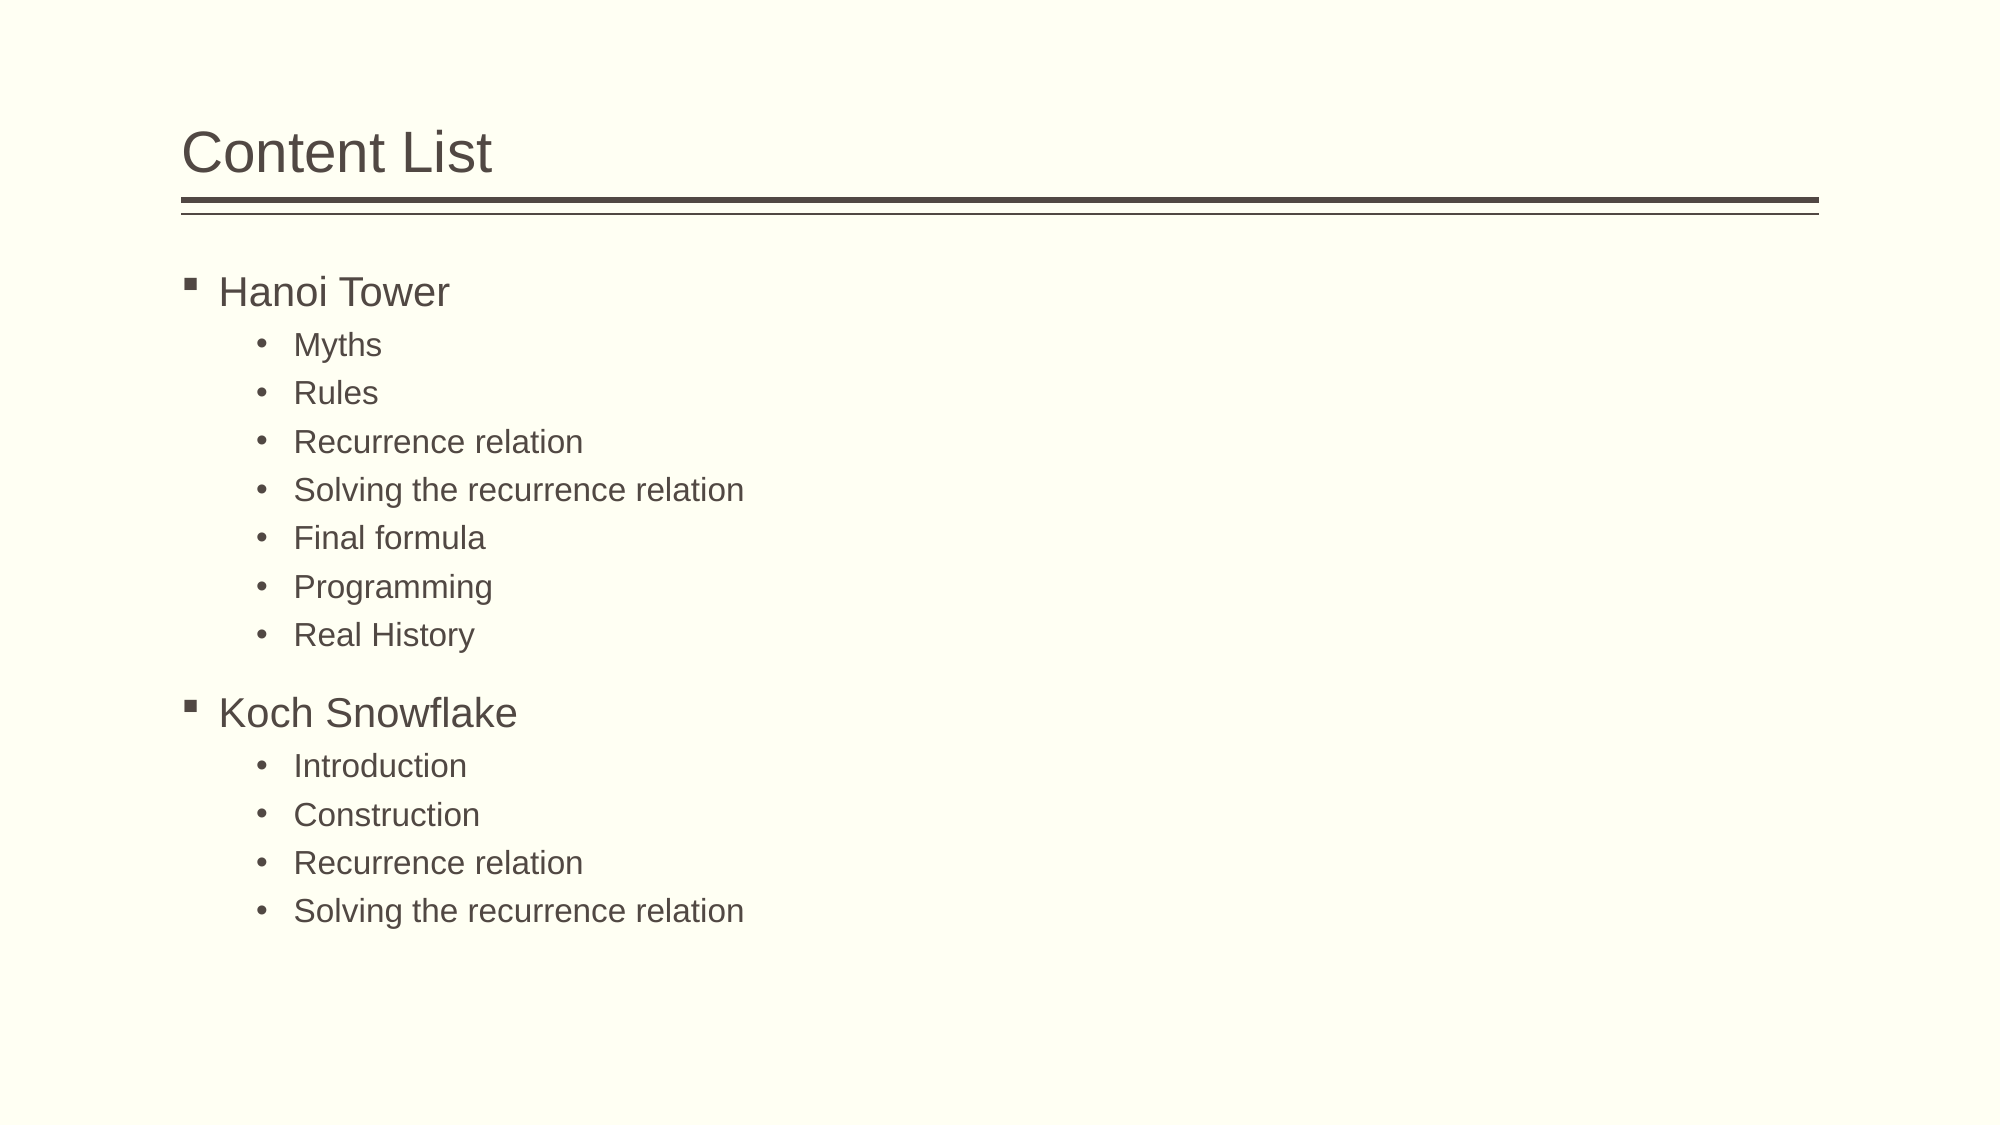

# Content List
Hanoi Tower
Myths
Rules
Recurrence relation
Solving the recurrence relation
Final formula
Programming
Real History
Koch Snowflake
Introduction
Construction
Recurrence relation
Solving the recurrence relation